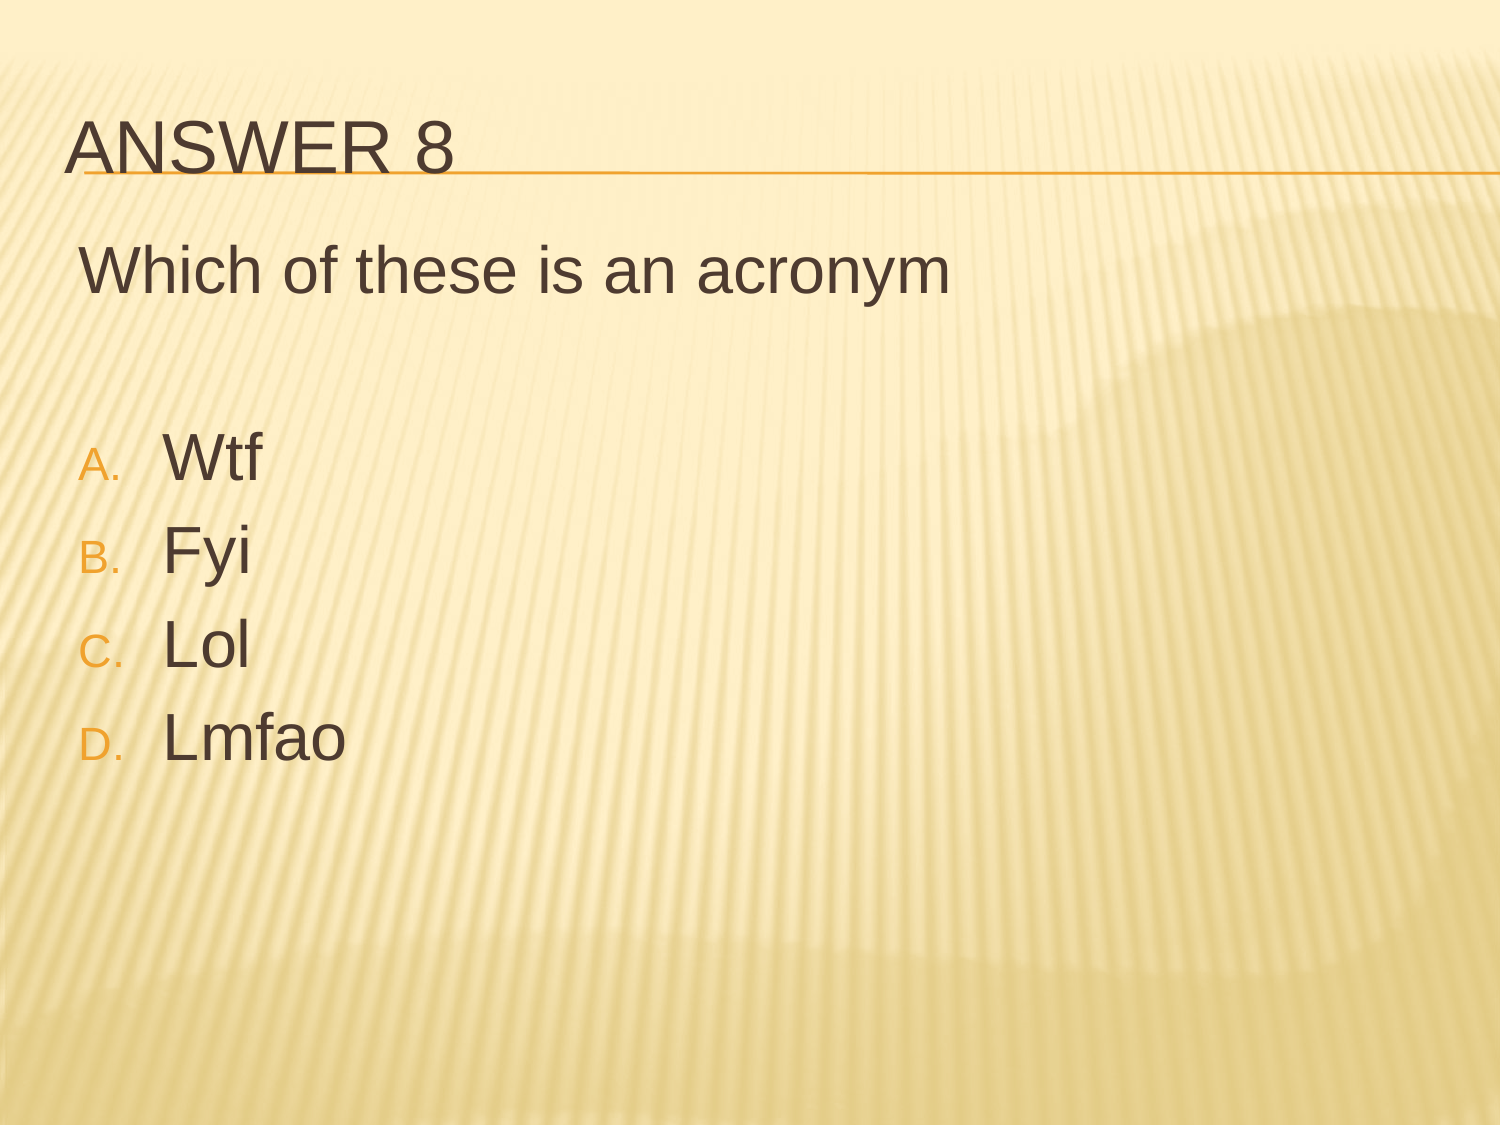

# Answer 8
Which of these is an acronym

Wtf
Fyi
Lol
Lmfao